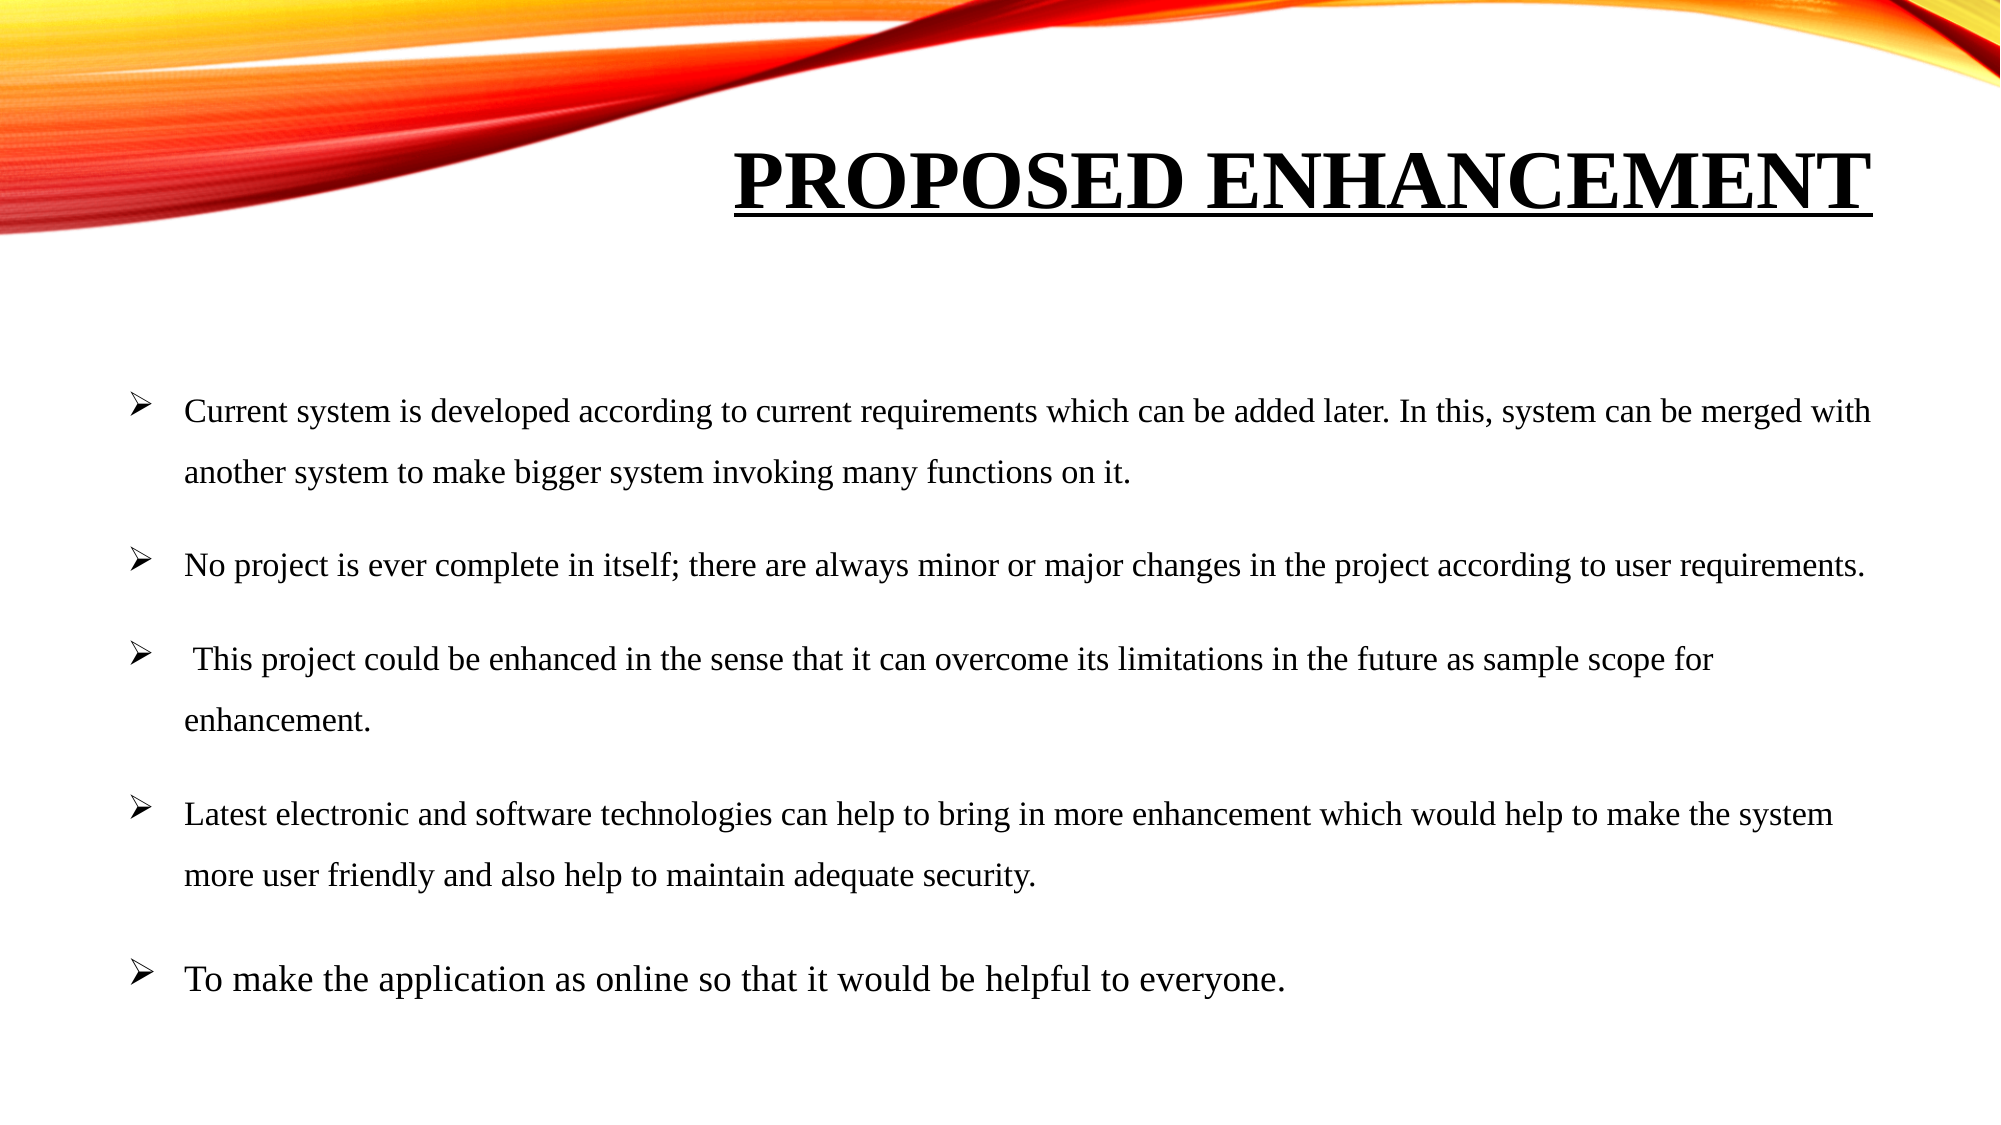

# Proposed Enhancement
Current system is developed according to current requirements which can be added later. In this, system can be merged with another system to make bigger system invoking many functions on it.
No project is ever complete in itself; there are always minor or major changes in the project according to user requirements.
 This project could be enhanced in the sense that it can overcome its limitations in the future as sample scope for enhancement.
Latest electronic and software technologies can help to bring in more enhancement which would help to make the system more user friendly and also help to maintain adequate security.
To make the application as online so that it would be helpful to everyone.